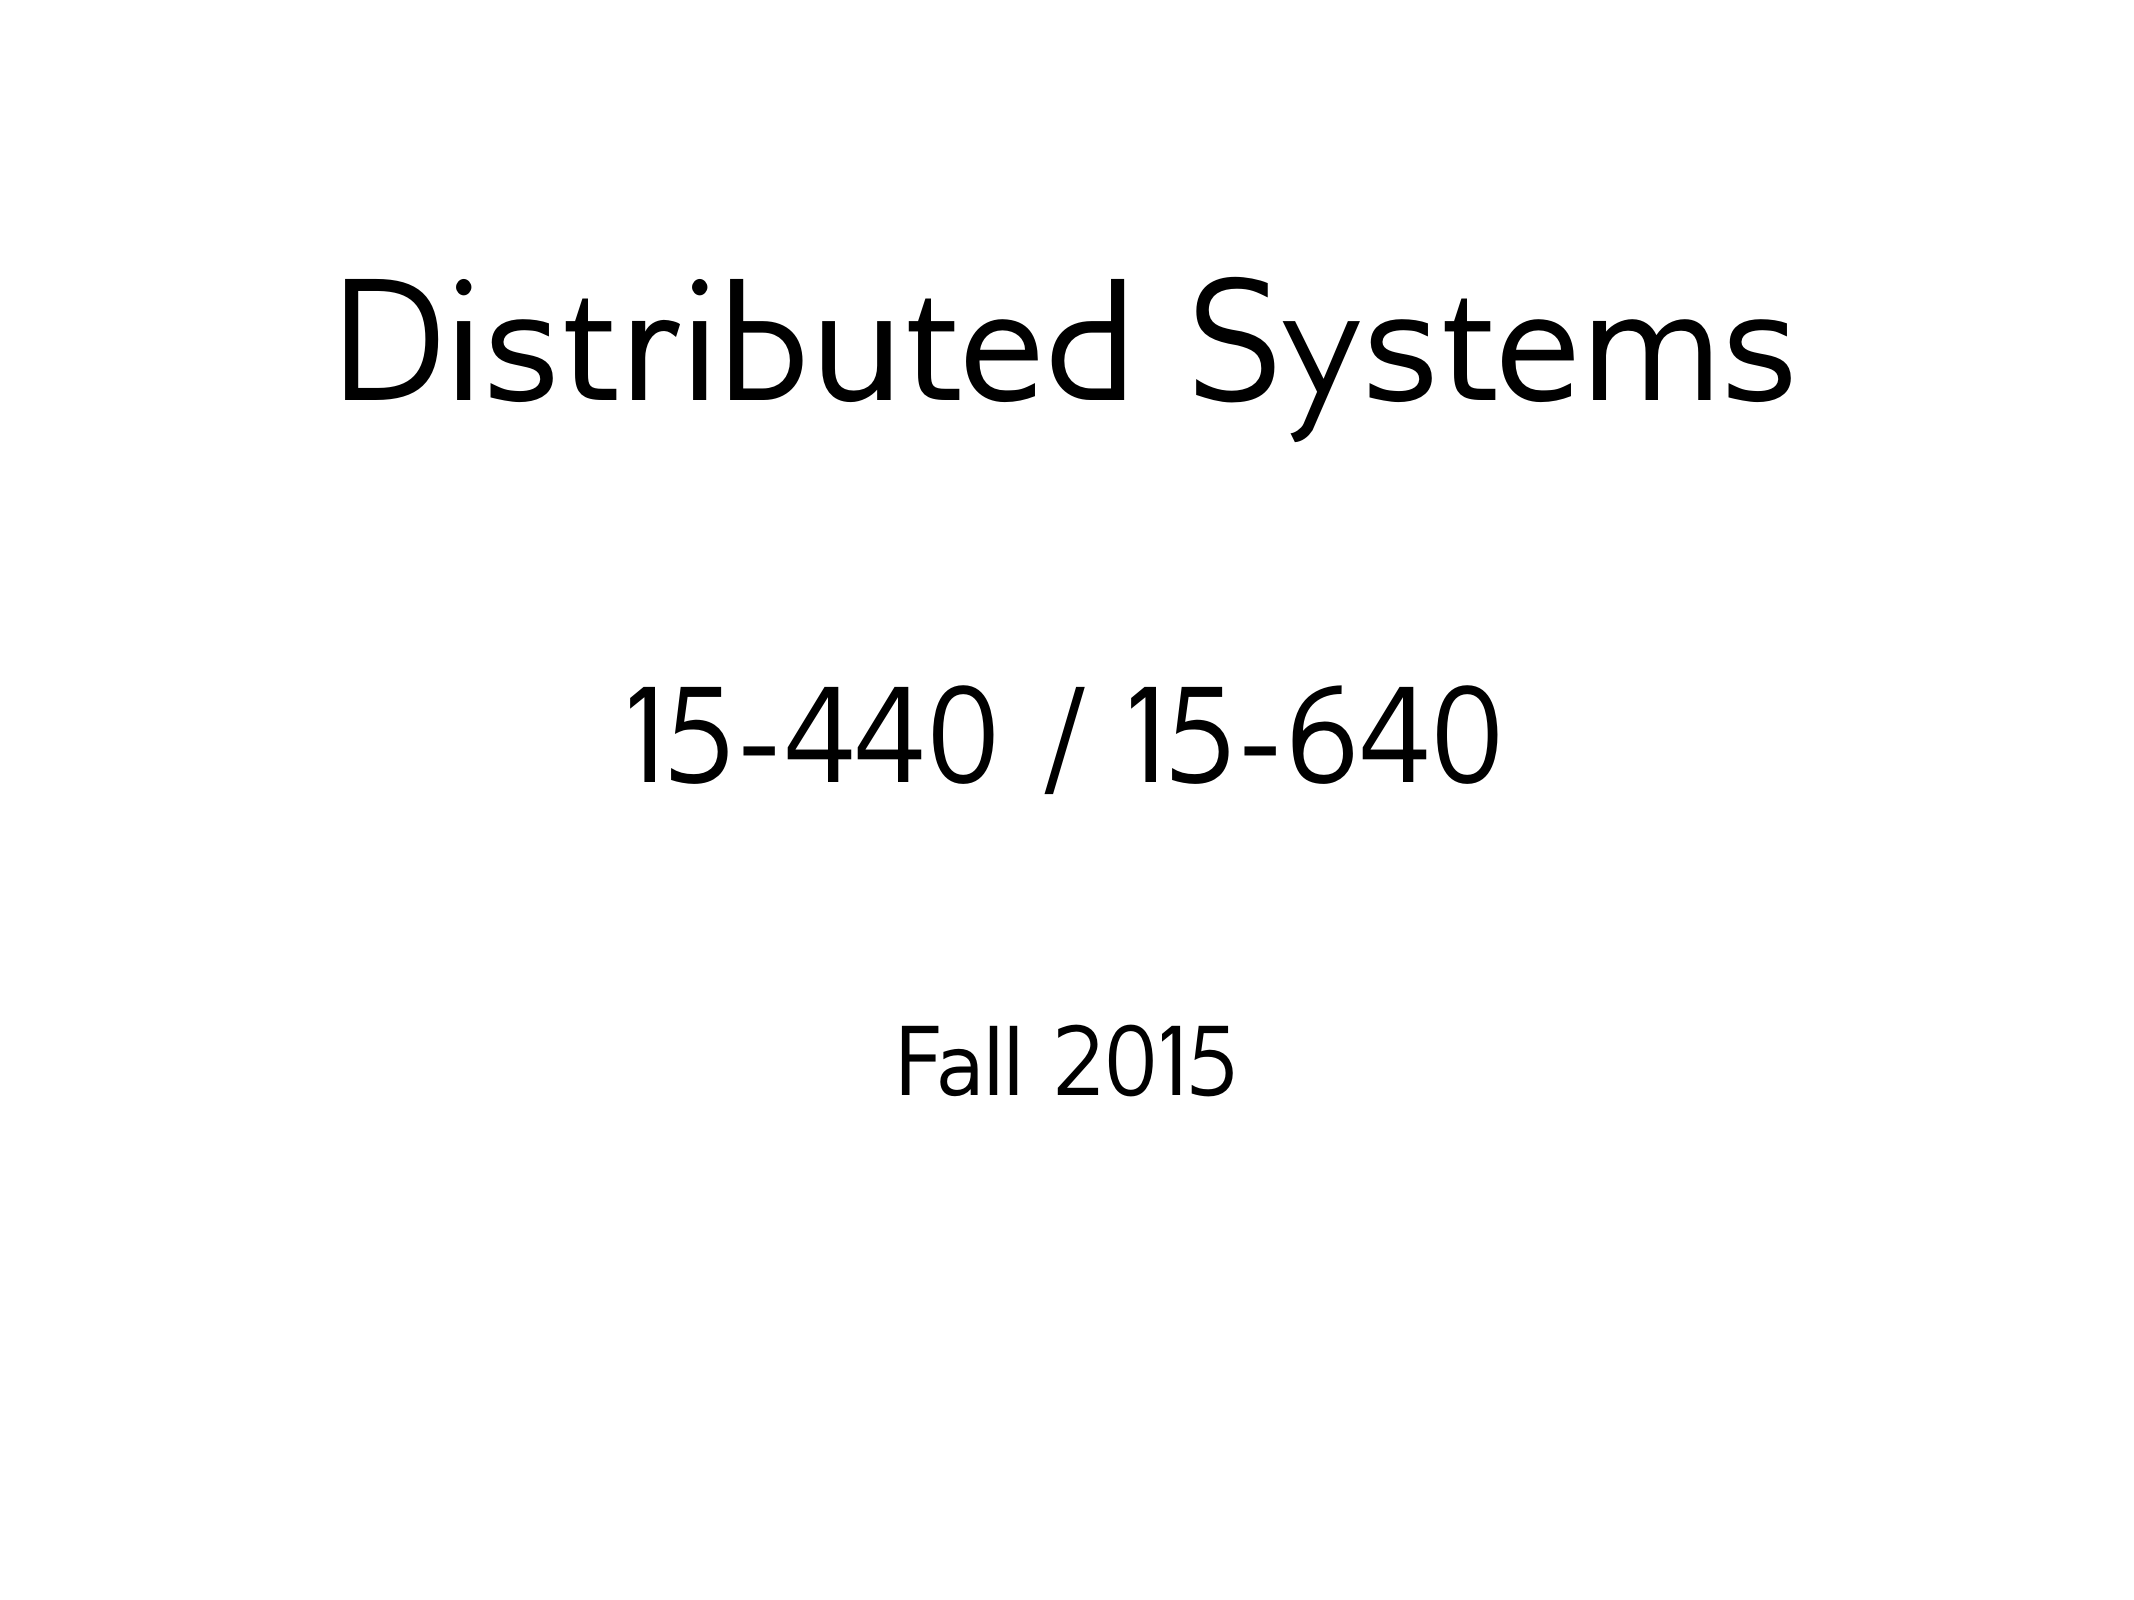

# Distributed Systems 15-440 / 15-640
Fall 2015